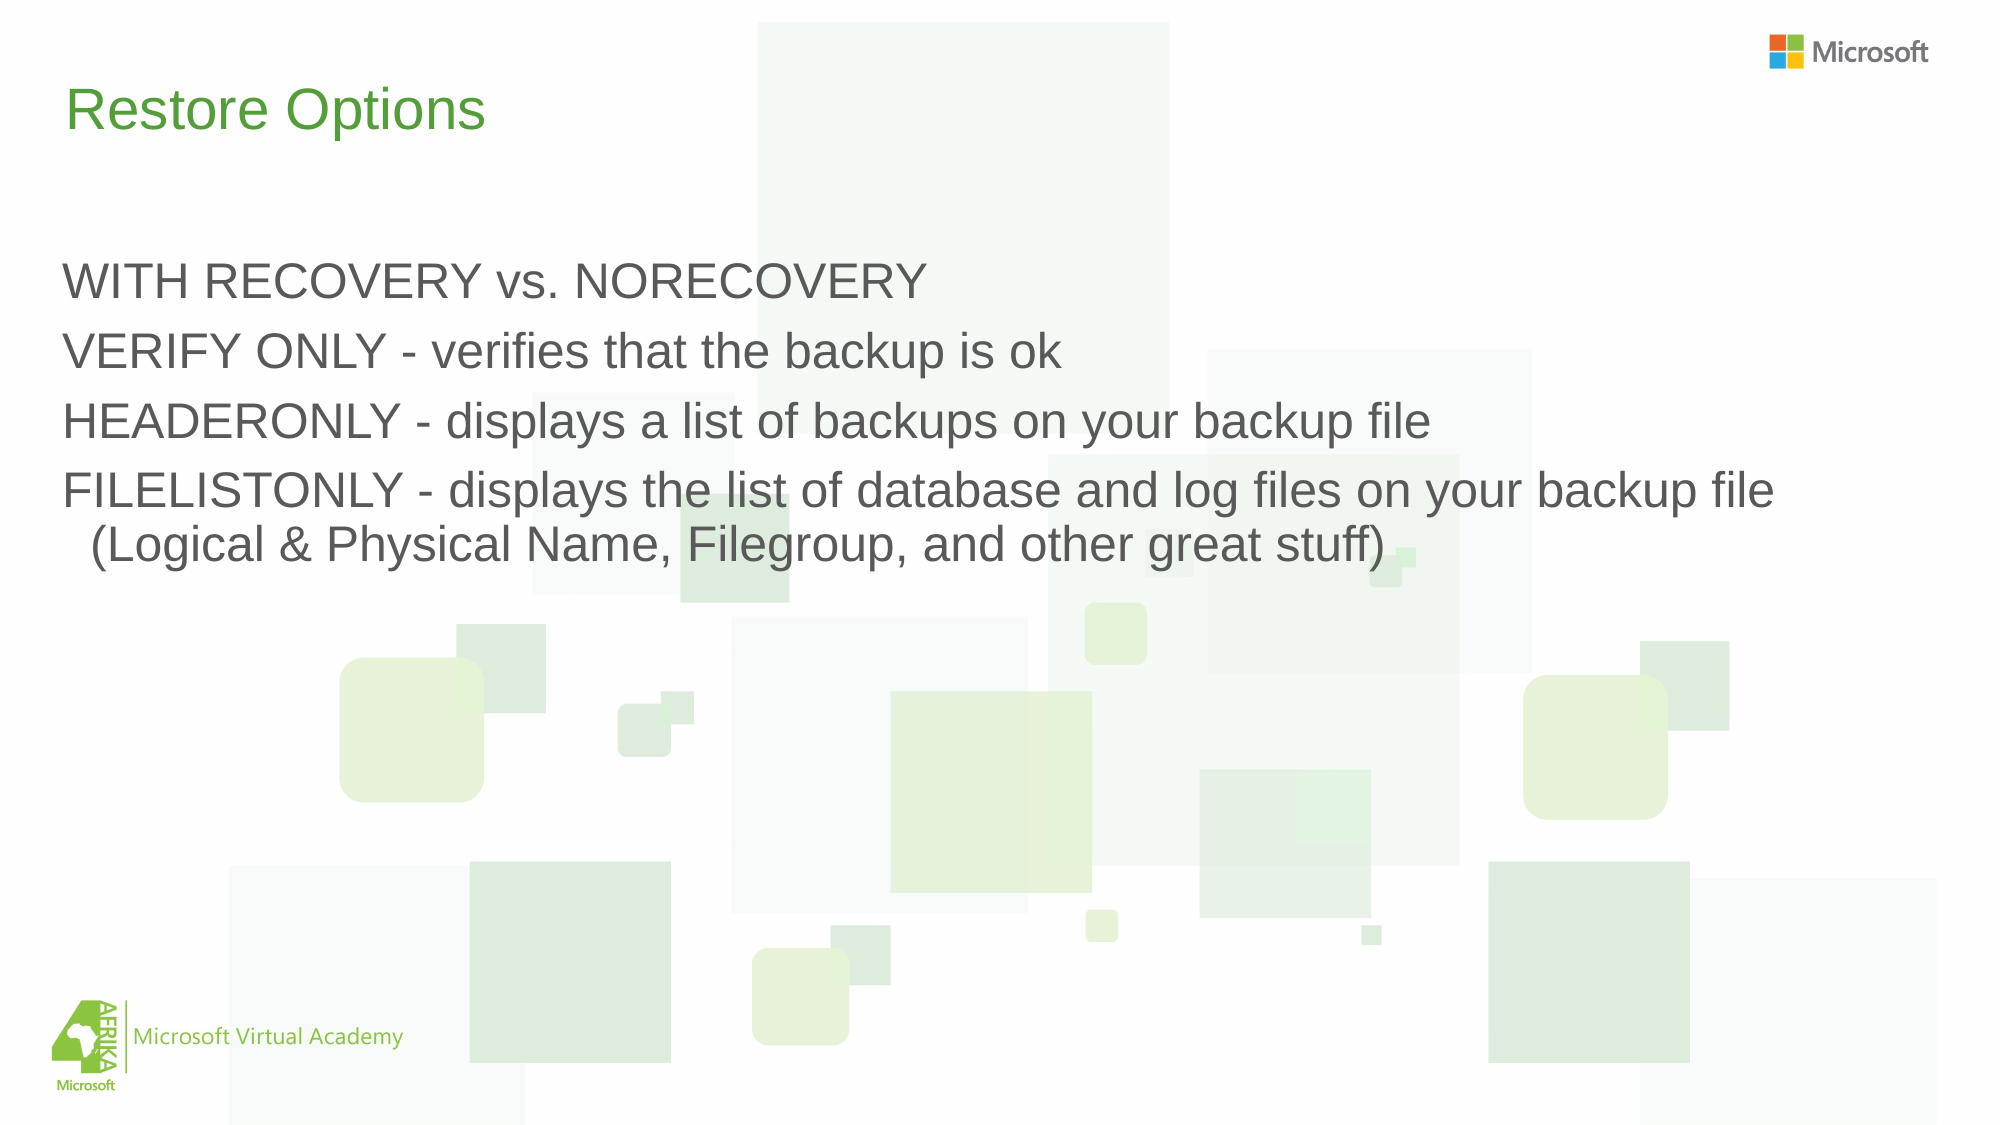

# Restore Options
WITH RECOVERY vs. NORECOVERY
VERIFY ONLY - verifies that the backup is ok
HEADERONLY - displays a list of backups on your backup file
FILELISTONLY - displays the list of database and log files on your backup file (Logical & Physical Name, Filegroup, and other great stuff)